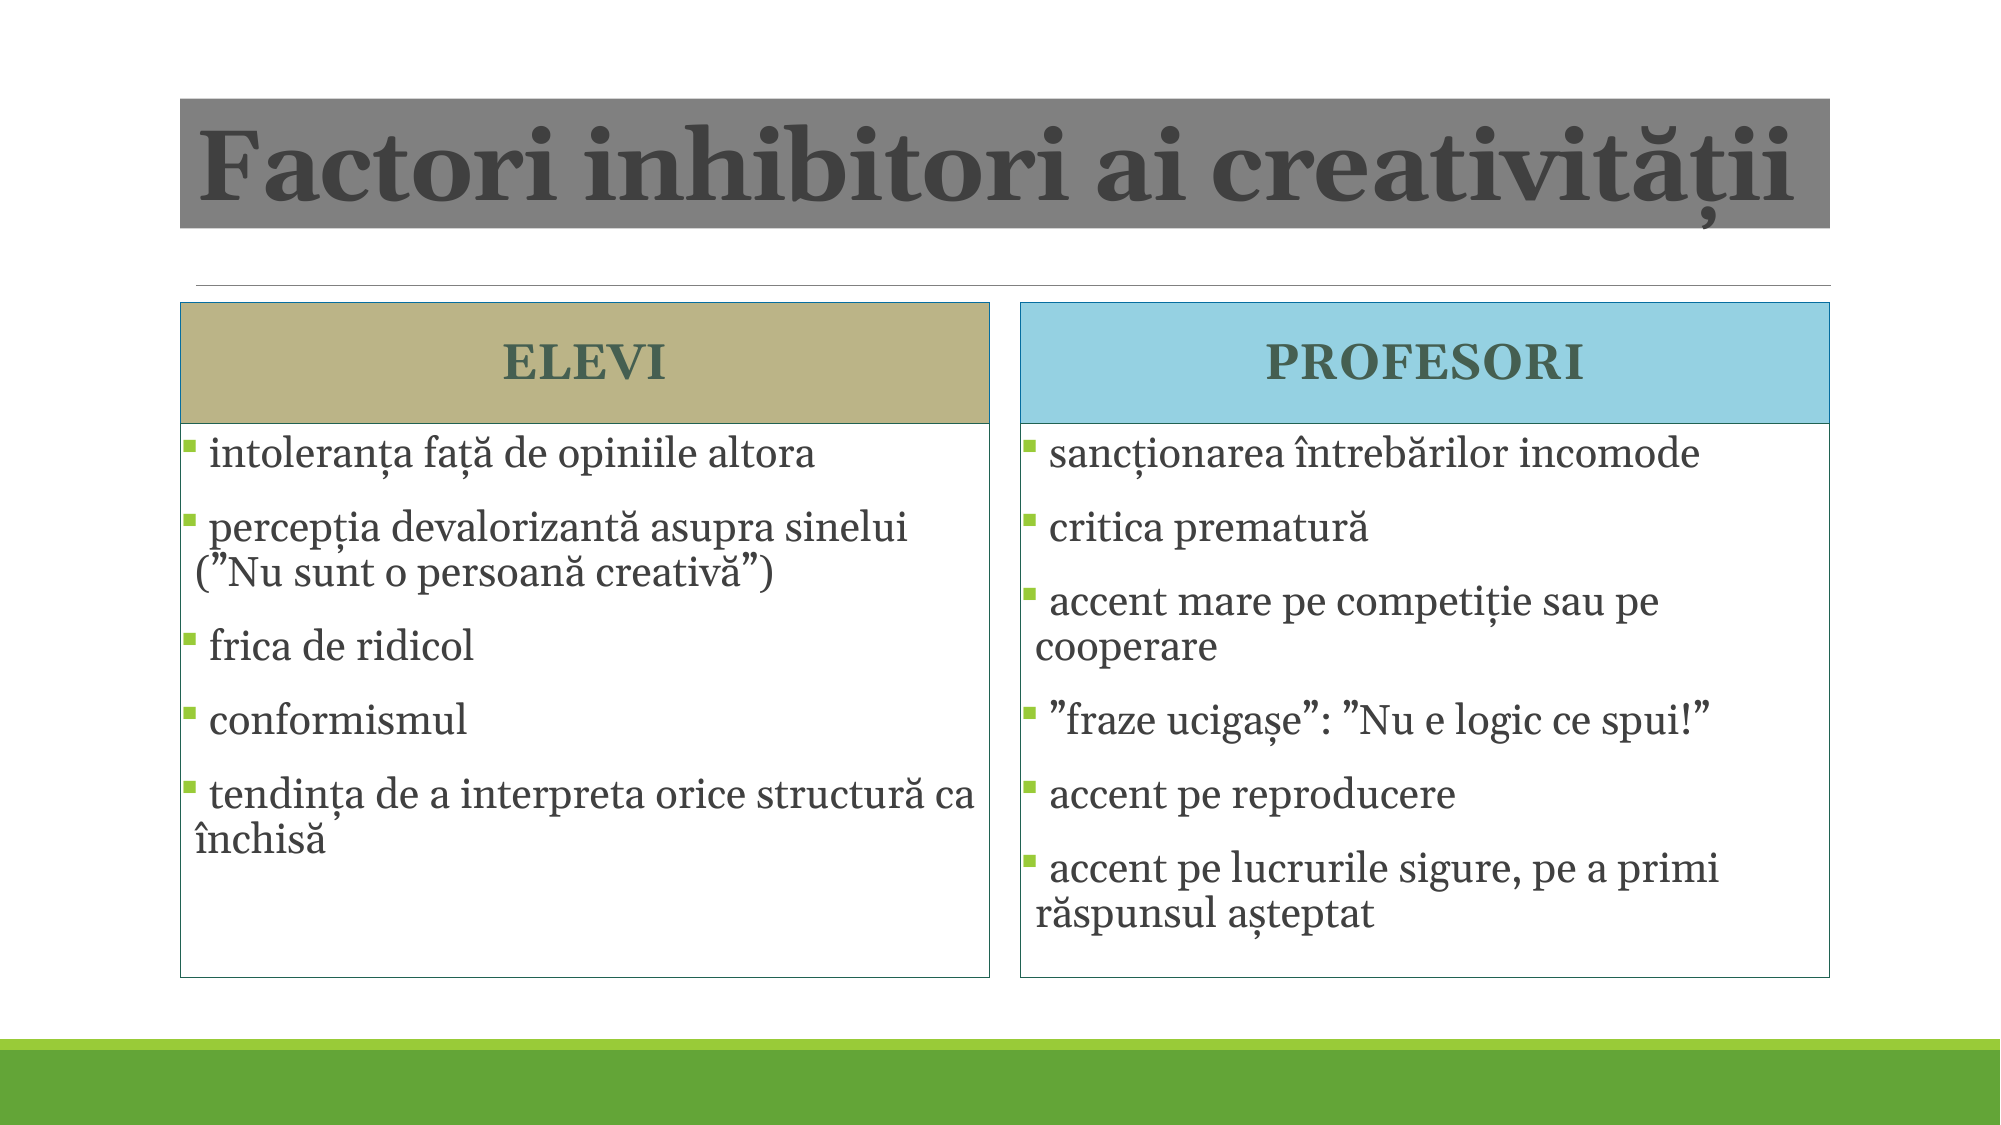

# Factori inhibitori ai creativității
Elevi
profesori
 intoleranța față de opiniile altora
 percepția devalorizantă asupra sinelui (”Nu sunt o persoană creativă”)
 frica de ridicol
 conformismul
 tendința de a interpreta orice structură ca închisă
 sancționarea întrebărilor incomode
 critica prematură
 accent mare pe competiție sau pe cooperare
 ”fraze ucigașe”: ”Nu e logic ce spui!”
 accent pe reproducere
 accent pe lucrurile sigure, pe a primi răspunsul așteptat